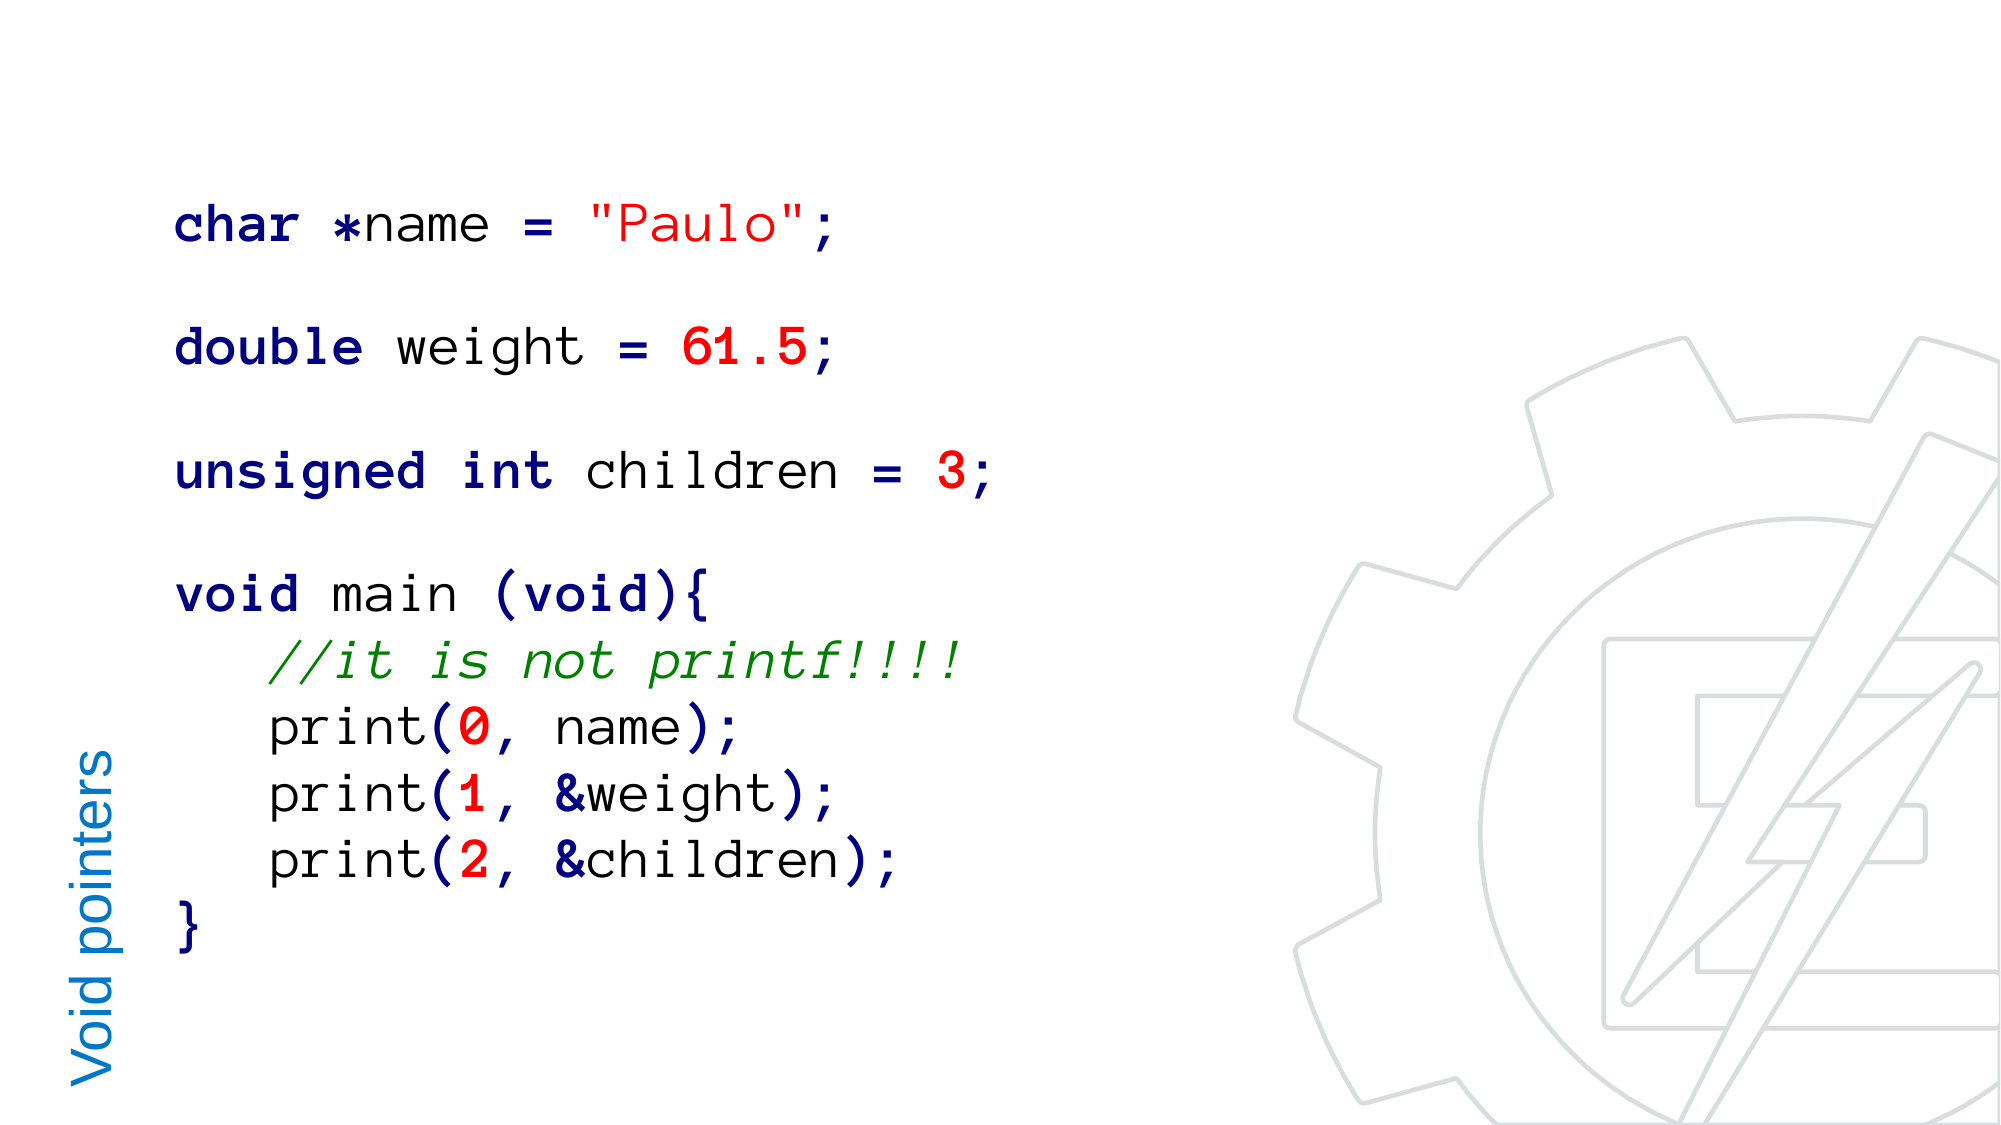

char *name = "Paulo";

double weight = 61.5;

unsigned int children = 3;

void main (void){
   //it is not printf!!!!
   print(0, name);
   print(1, &weight);
   print(2, &children);
}
# Void pointers